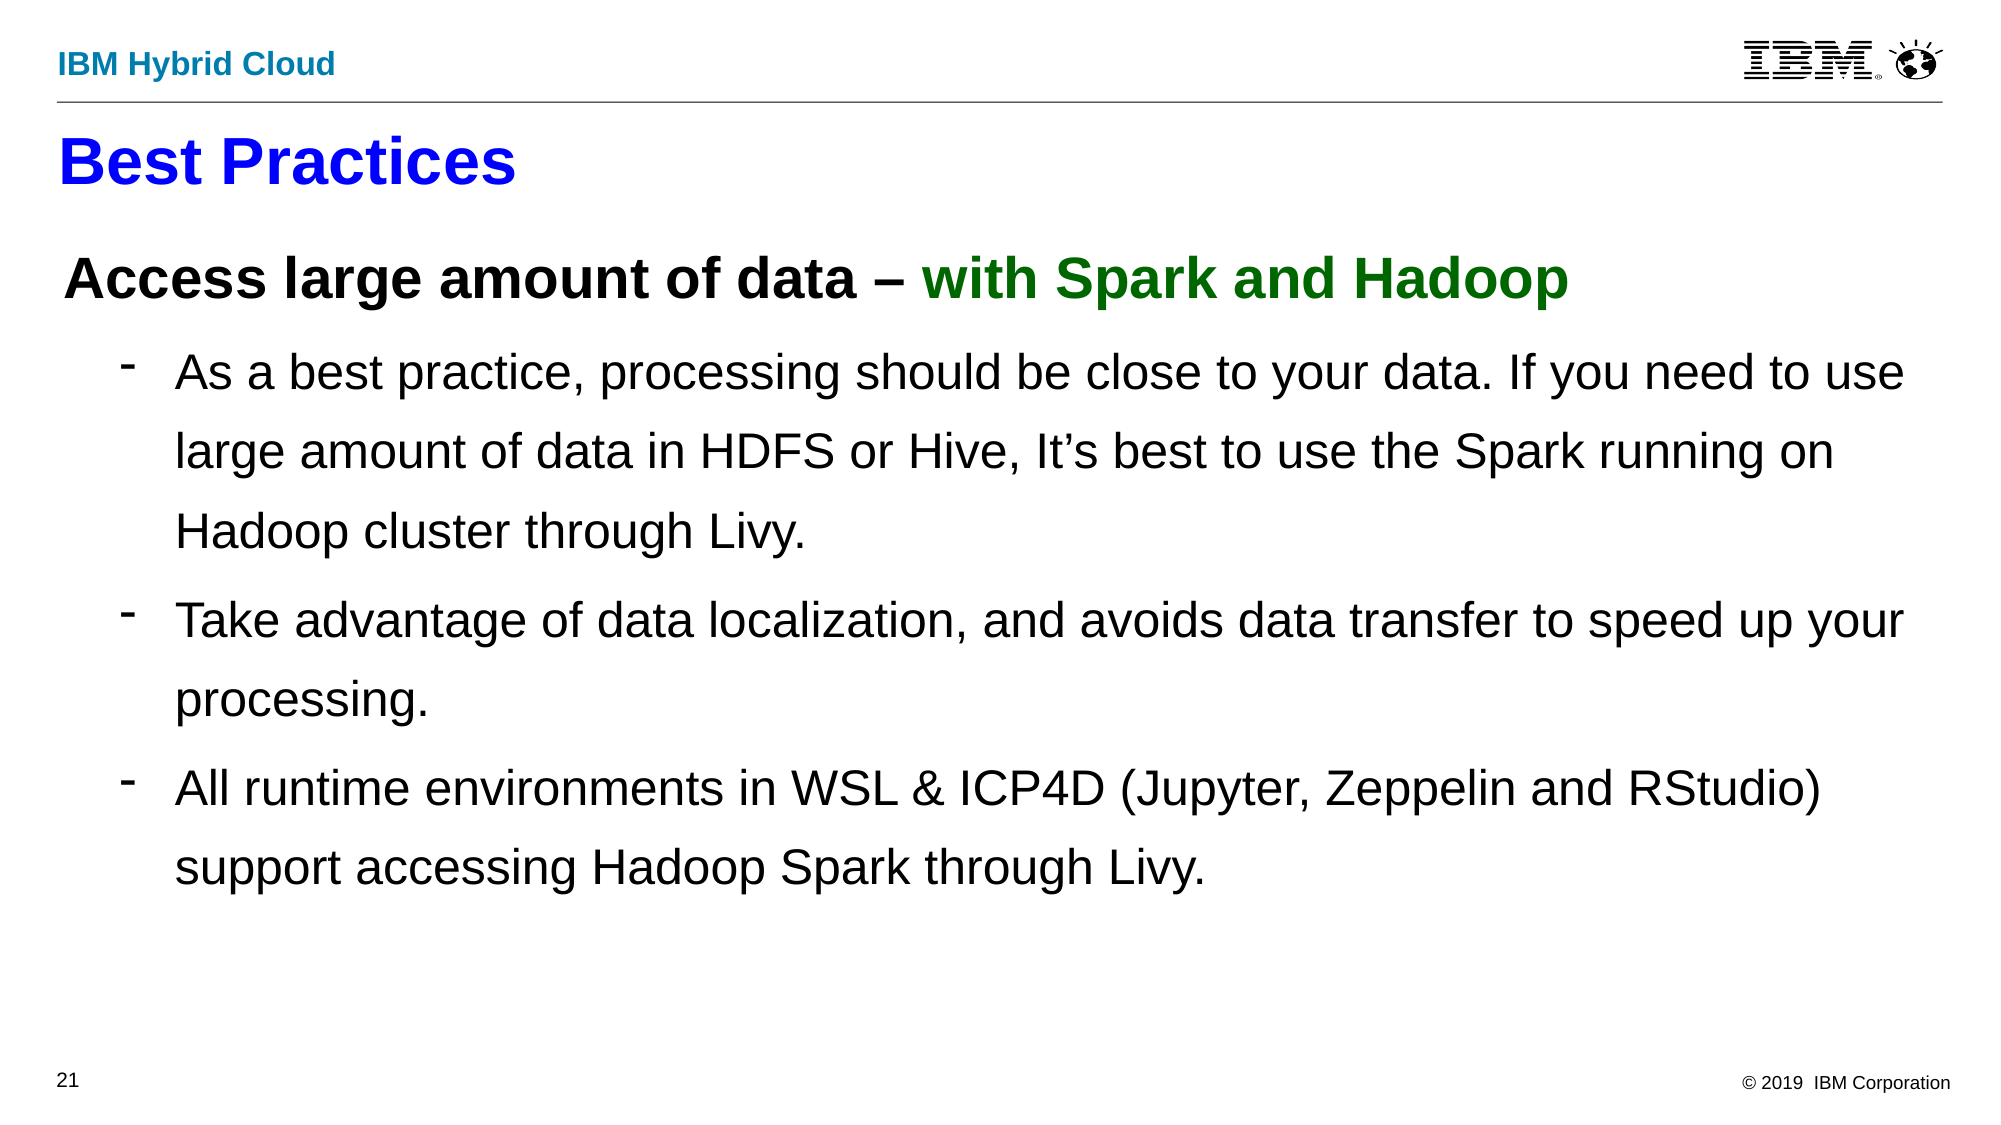

# Best Practices
Access large amount of data – with Spark and Hadoop
As a best practice, processing should be close to your data. If you need to use large amount of data in HDFS or Hive, It’s best to use the Spark running on Hadoop cluster through Livy.
Take advantage of data localization, and avoids data transfer to speed up your processing.
All runtime environments in WSL & ICP4D (Jupyter, Zeppelin and RStudio) support accessing Hadoop Spark through Livy.